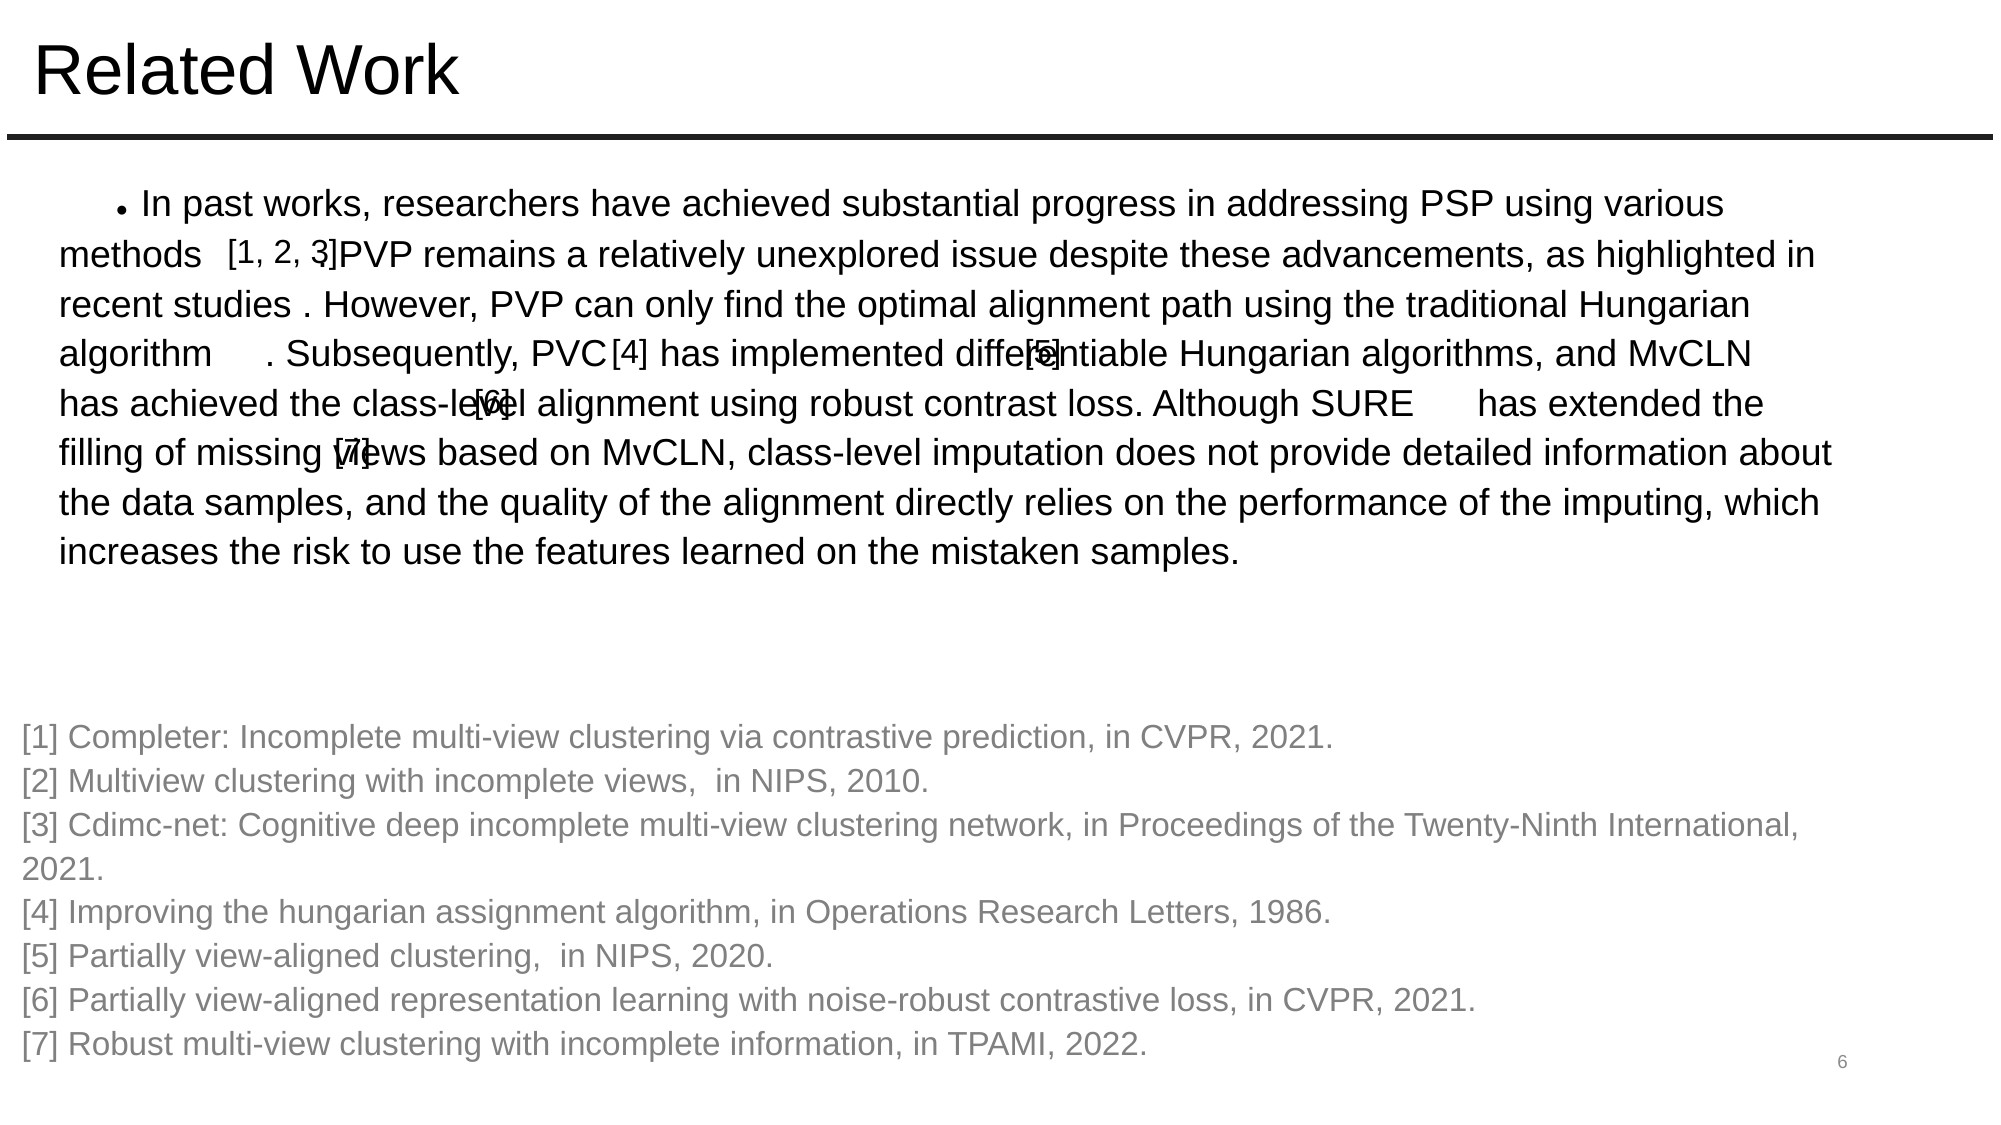

Related Work
     ● In past works, researchers have achieved substantial progress in addressing PSP using various methods           . PVP remains a relatively unexplored issue despite these advancements, as highlighted in recent studies . However, PVP can only find the optimal alignment path using the traditional Hungarian algorithm     . Subsequently, PVC     has implemented differentiable Hungarian algorithms, and MvCLN     has achieved the class-level alignment using robust contrast loss. Although SURE      has extended the filling of missing views based on MvCLN, class-level imputation does not provide detailed information about the data samples, and the quality of the alignment directly relies on the performance of the imputing, which increases the risk to use the features learned on the mistaken samples.
[1, 2, 3]
[4]
[5]
[6]
[7]
[1] Completer: Incomplete multi-view clustering via contrastive prediction, in CVPR, 2021.
[2] Multiview clustering with incomplete views,  in NIPS, 2010.
[3] Cdimc-net: Cognitive deep incomplete multi-view clustering network, in Proceedings of the Twenty-Ninth International, 2021.
[4] Improving the hungarian assignment algorithm, in Operations Research Letters, 1986.
[5] Partially view-aligned clustering,  in NIPS, 2020.
[6] Partially view-aligned representation learning with noise-robust contrastive loss, in CVPR, 2021.
[7] Robust multi-view clustering with incomplete information, in TPAMI, 2022.
6